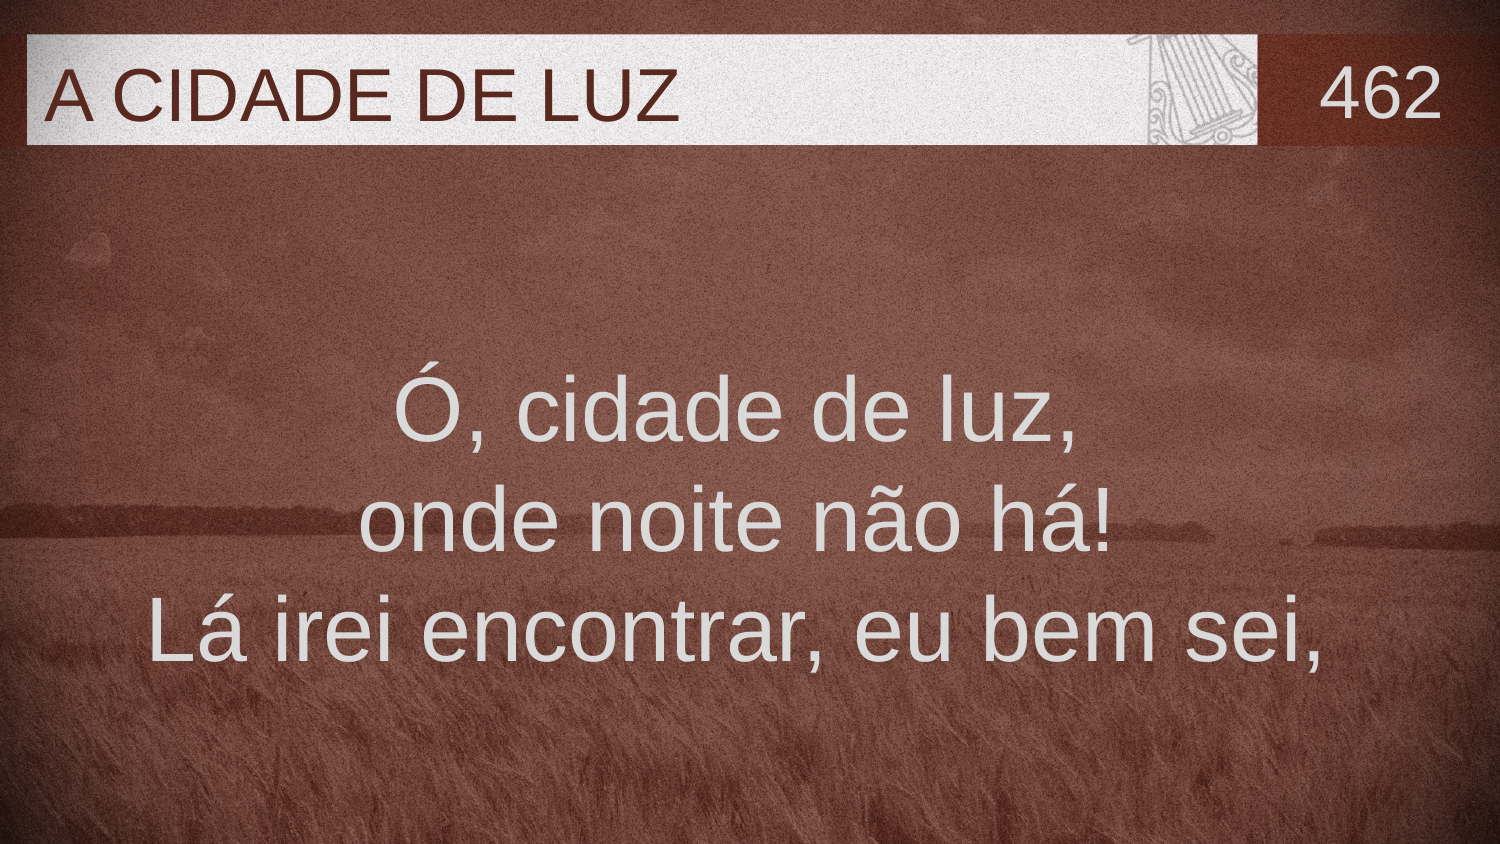

# A CIDADE DE LUZ
462
Ó, cidade de luz,
onde noite não há!
Lá irei encontrar, eu bem sei,